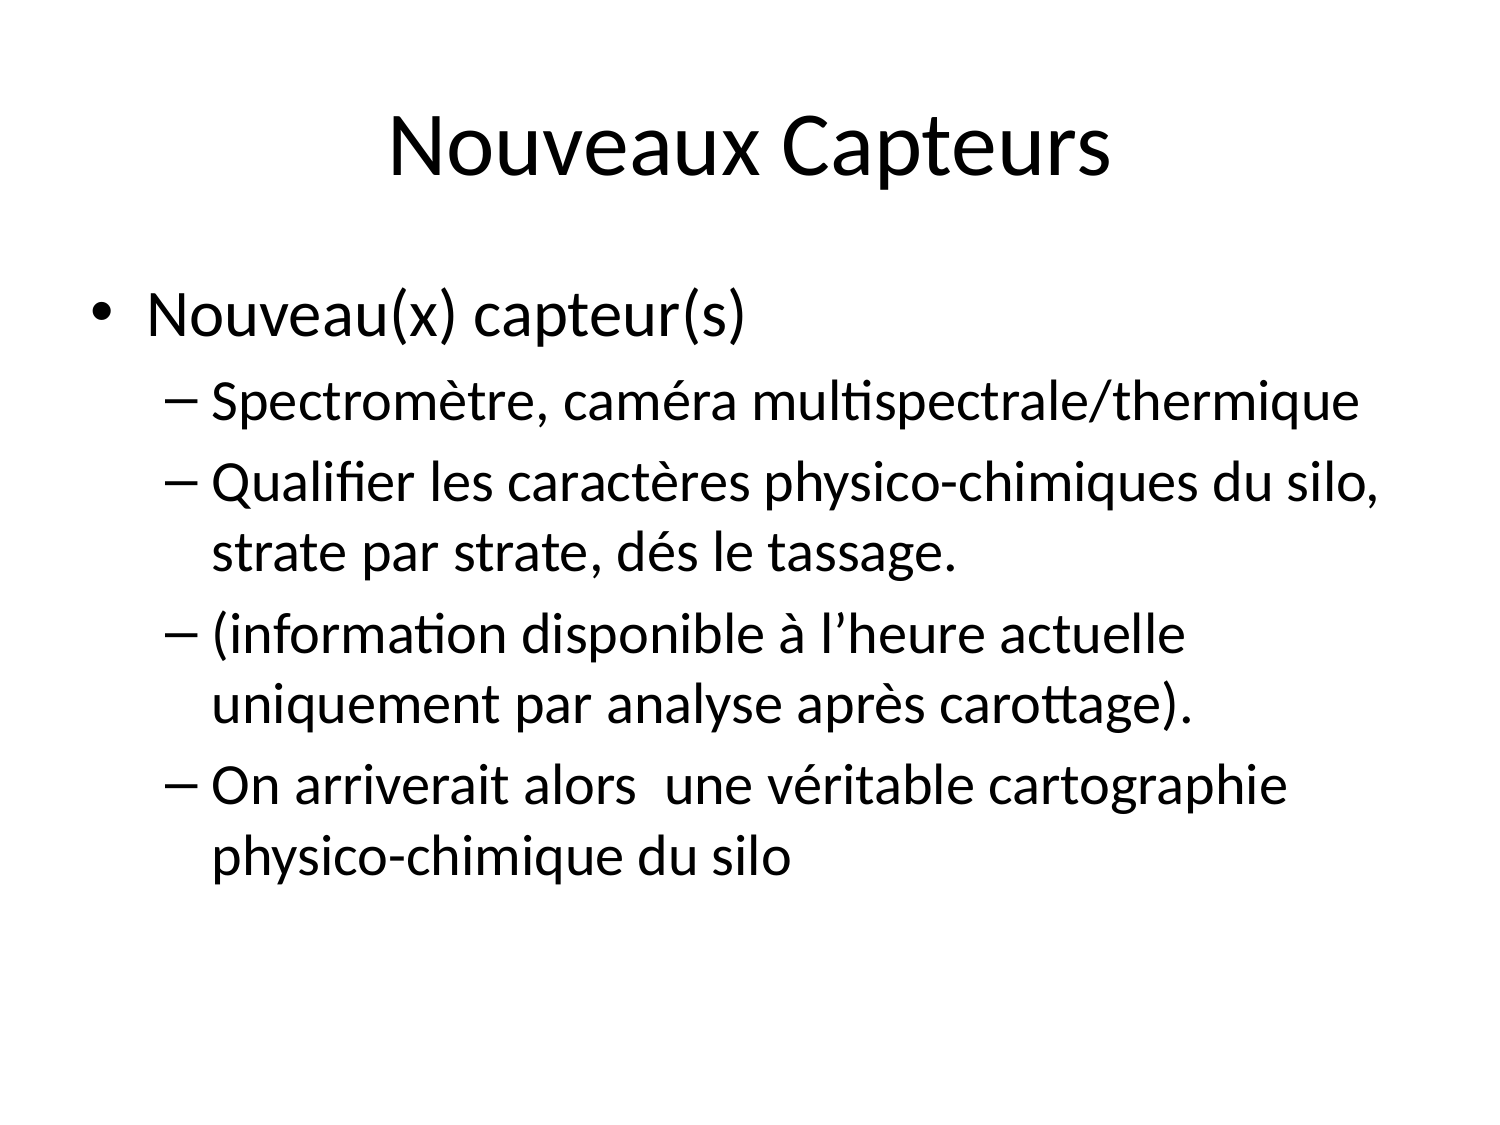

# Nouveaux Capteurs
Nouveau(x) capteur(s)
Spectromètre, caméra multispectrale/thermique
Qualifier les caractères physico-chimiques du silo, strate par strate, dés le tassage.
(information disponible à l’heure actuelle uniquement par analyse après carottage).
On arriverait alors  une véritable cartographie physico-chimique du silo